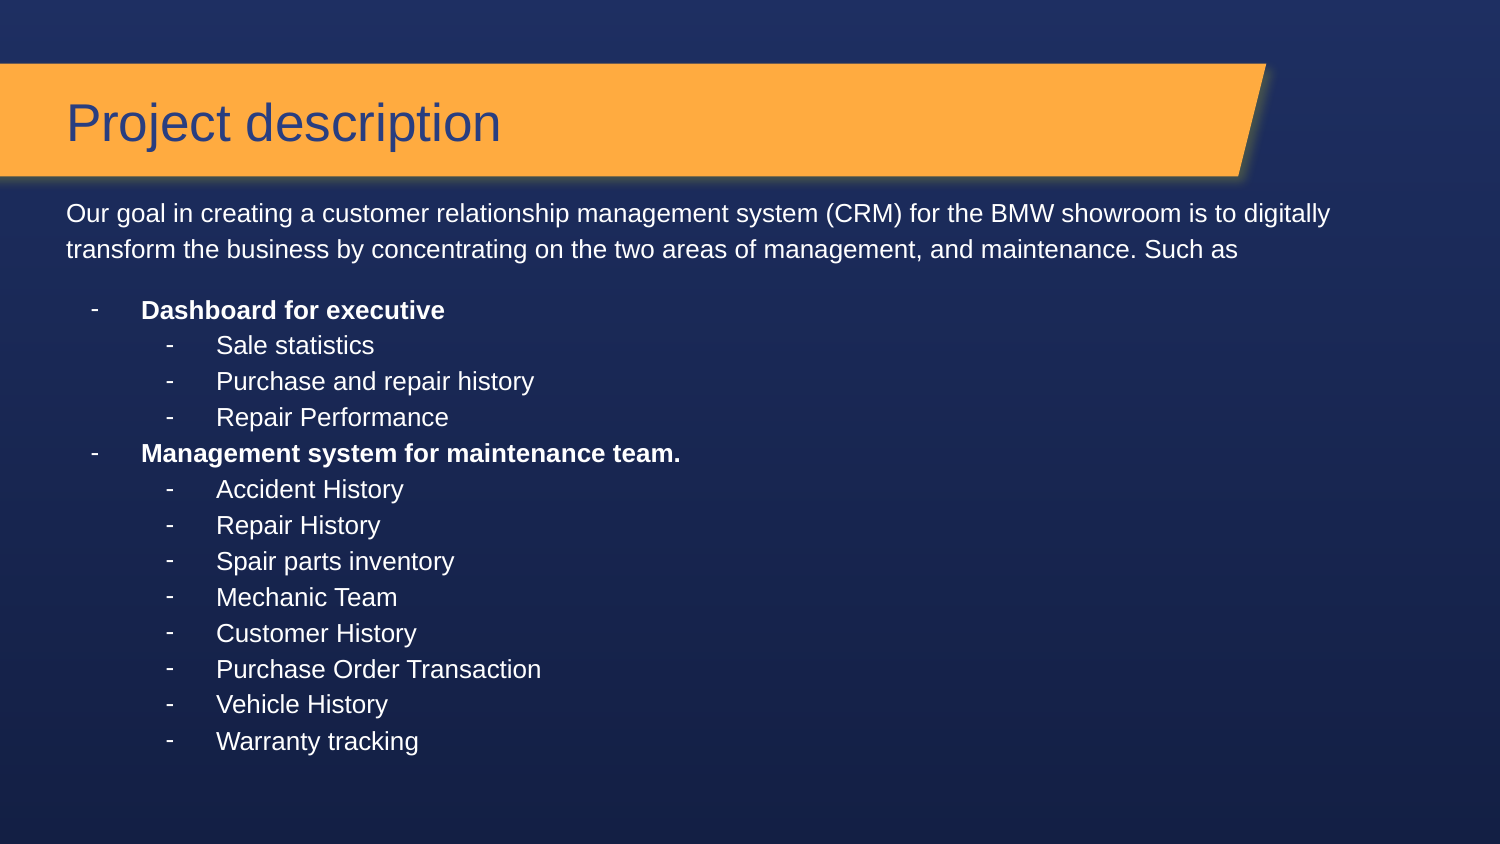

# Project description
Our goal in creating a customer relationship management system (CRM) for the BMW showroom is to digitally transform the business by concentrating on the two areas of management, and maintenance. Such as
Dashboard for executive
Sale statistics
Purchase and repair history
Repair Performance
Management system for maintenance team.
Accident History
Repair History
Spair parts inventory
Mechanic Team
Customer History
Purchase Order Transaction
Vehicle History
Warranty tracking